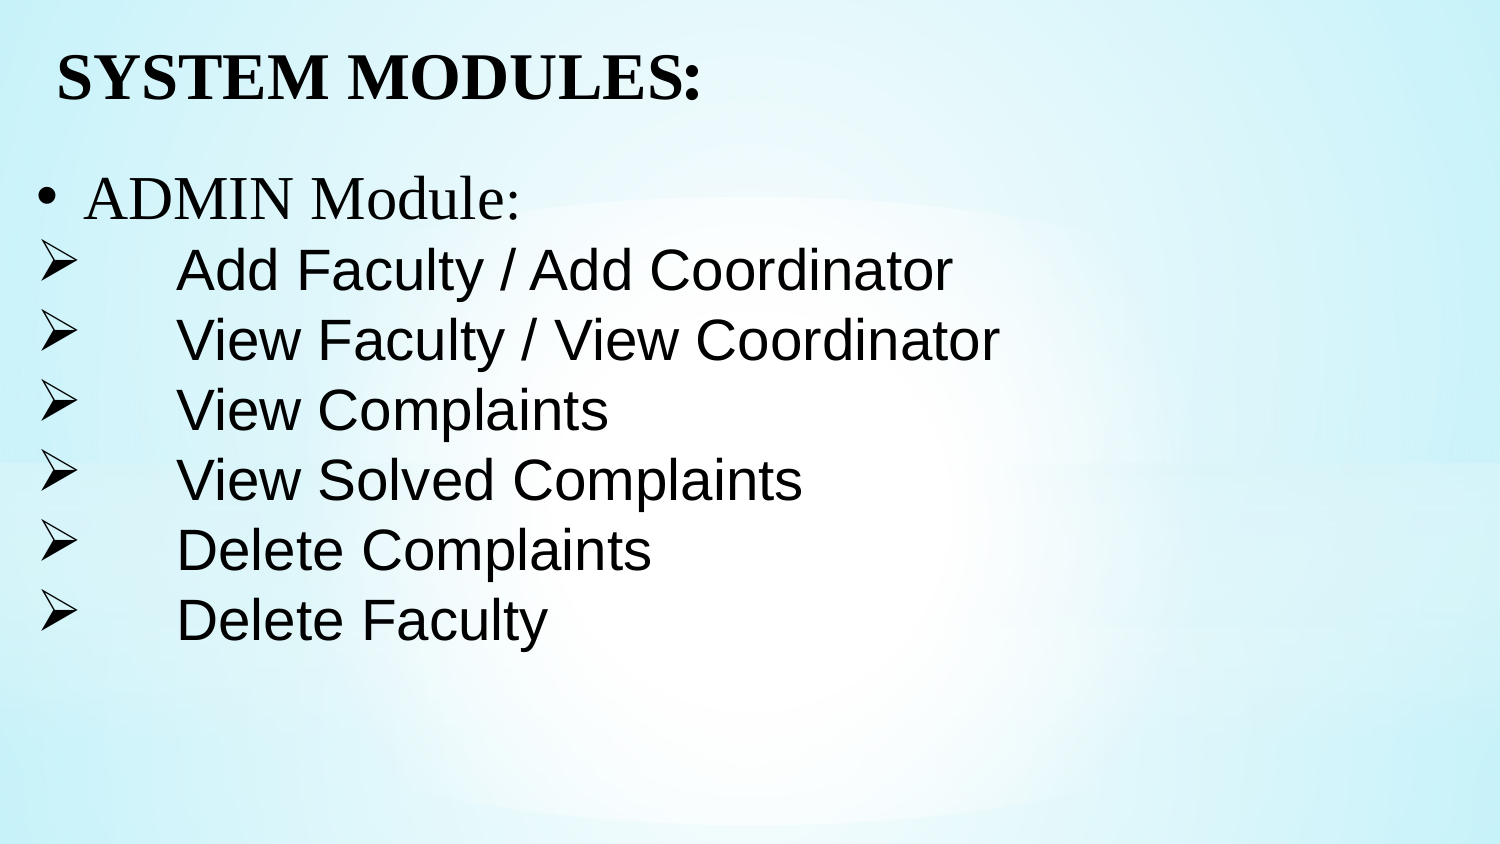

SYSTEM MODULES:

ADMIN Module:
    Add Faculty / Add Coordinator
    View Faculty / View Coordinator
    View Complaints
    View Solved Complaints
    Delete Complaints
    Delete Faculty